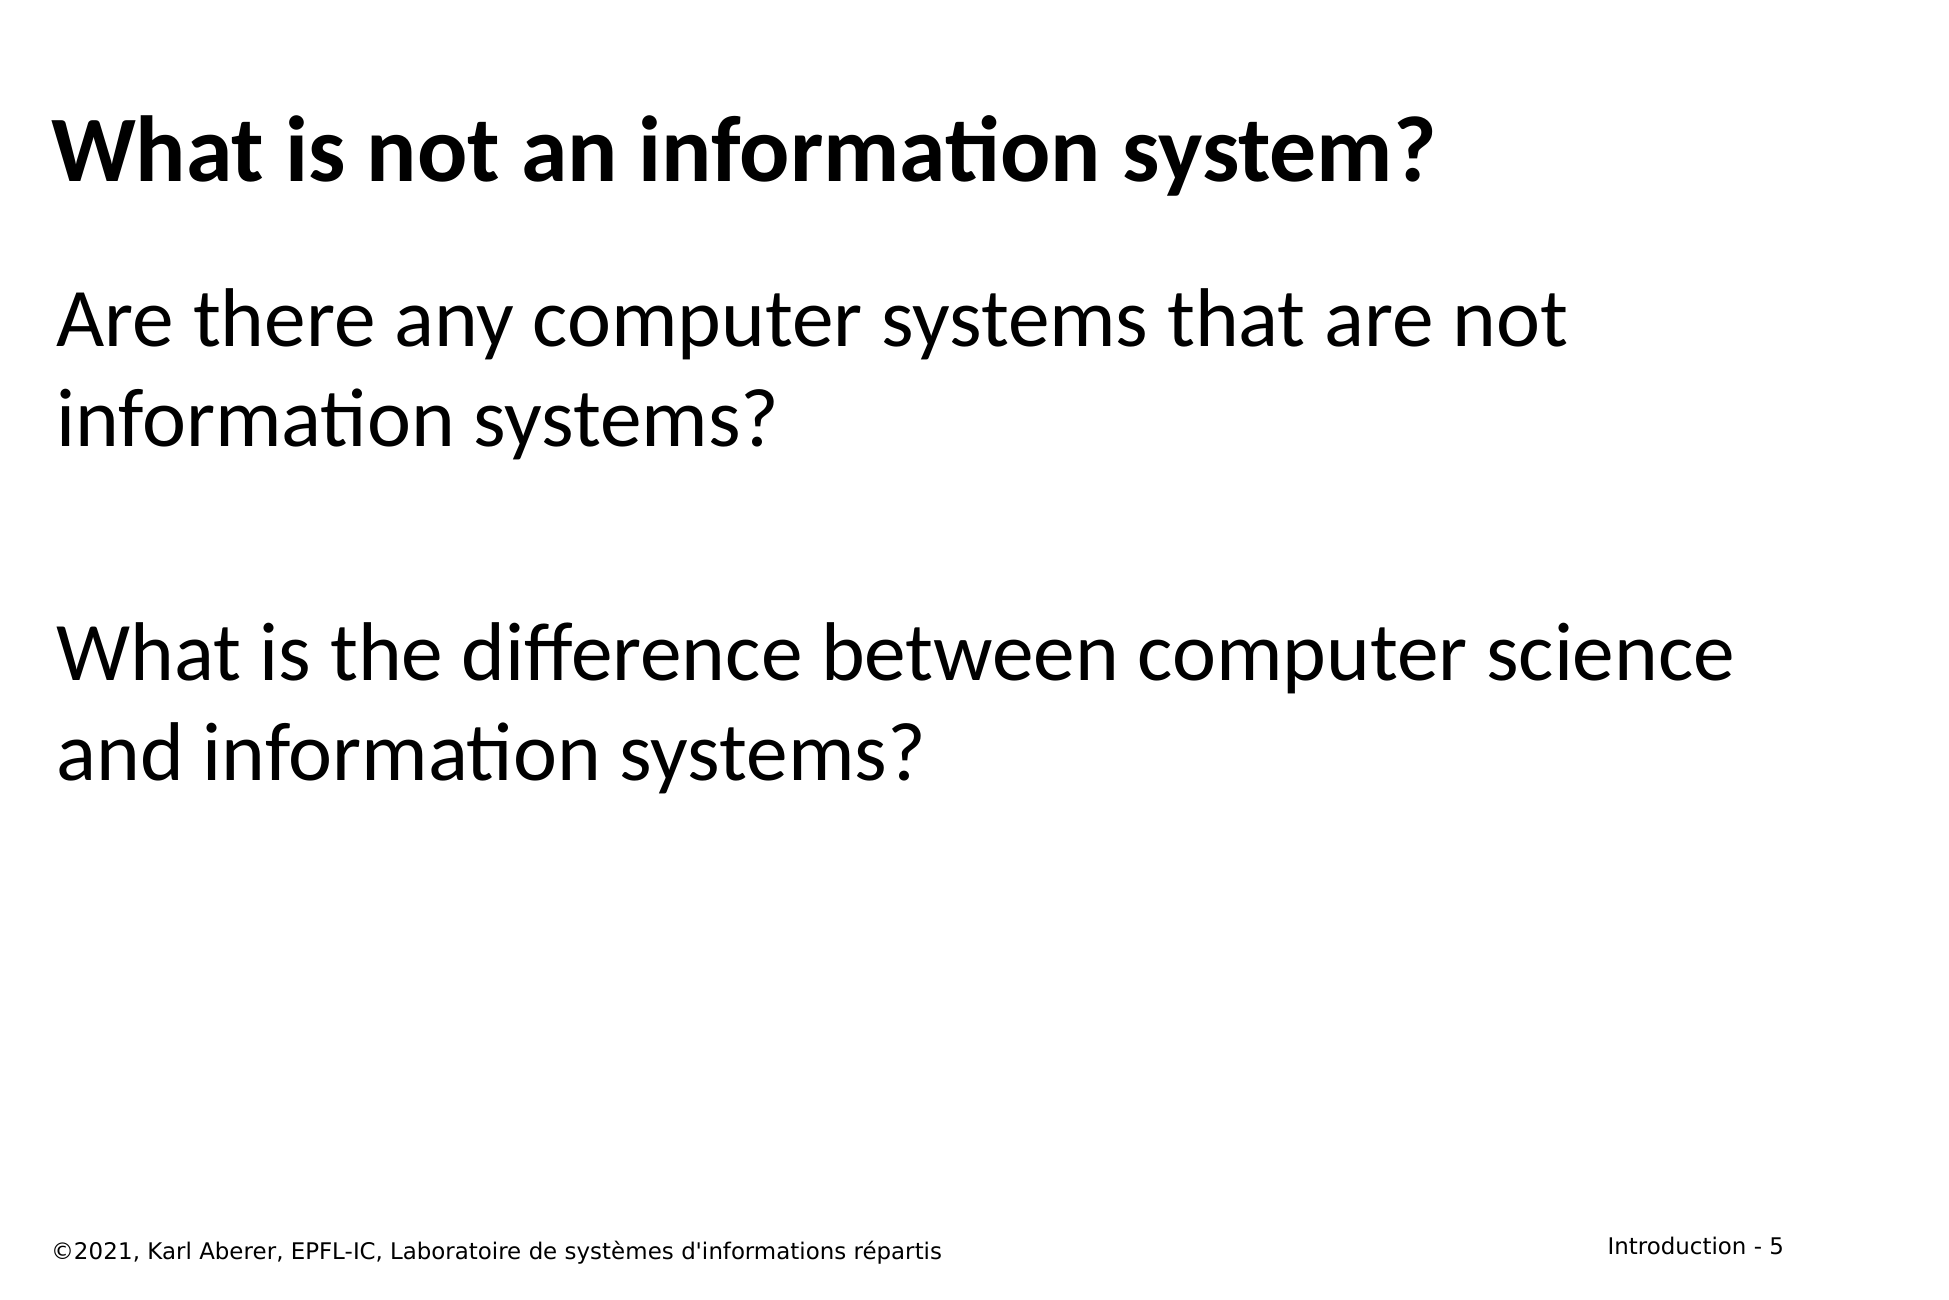

# What is not an information system?
Are there any computer systems that are not information systems?

What is the difference between computer science and information systems?

©2021, Karl Aberer, EPFL-IC, Laboratoire de systèmes d'informations répartis